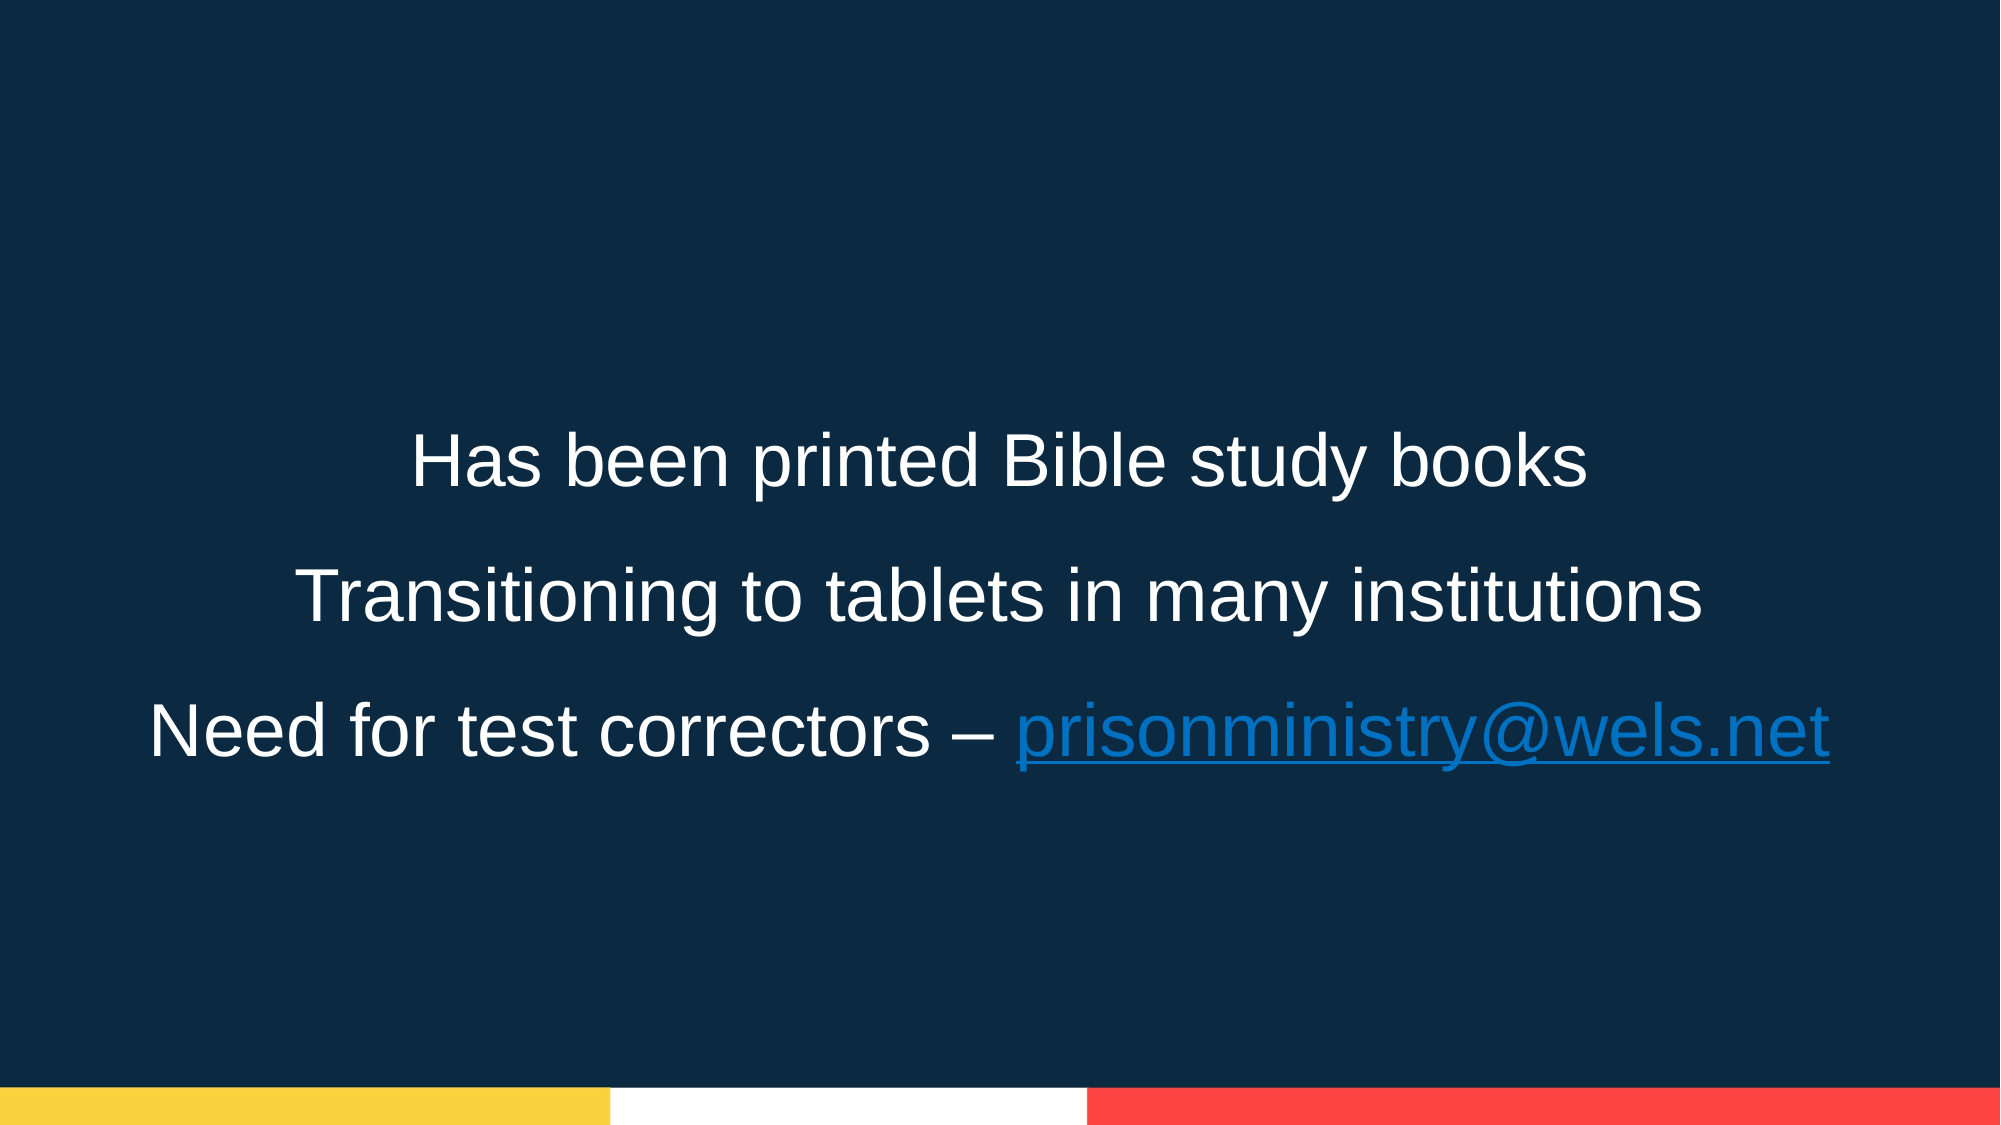

Has been printed Bible study books
Transitioning to tablets in many institutions
Need for test correctors – prisonministry@wels.net